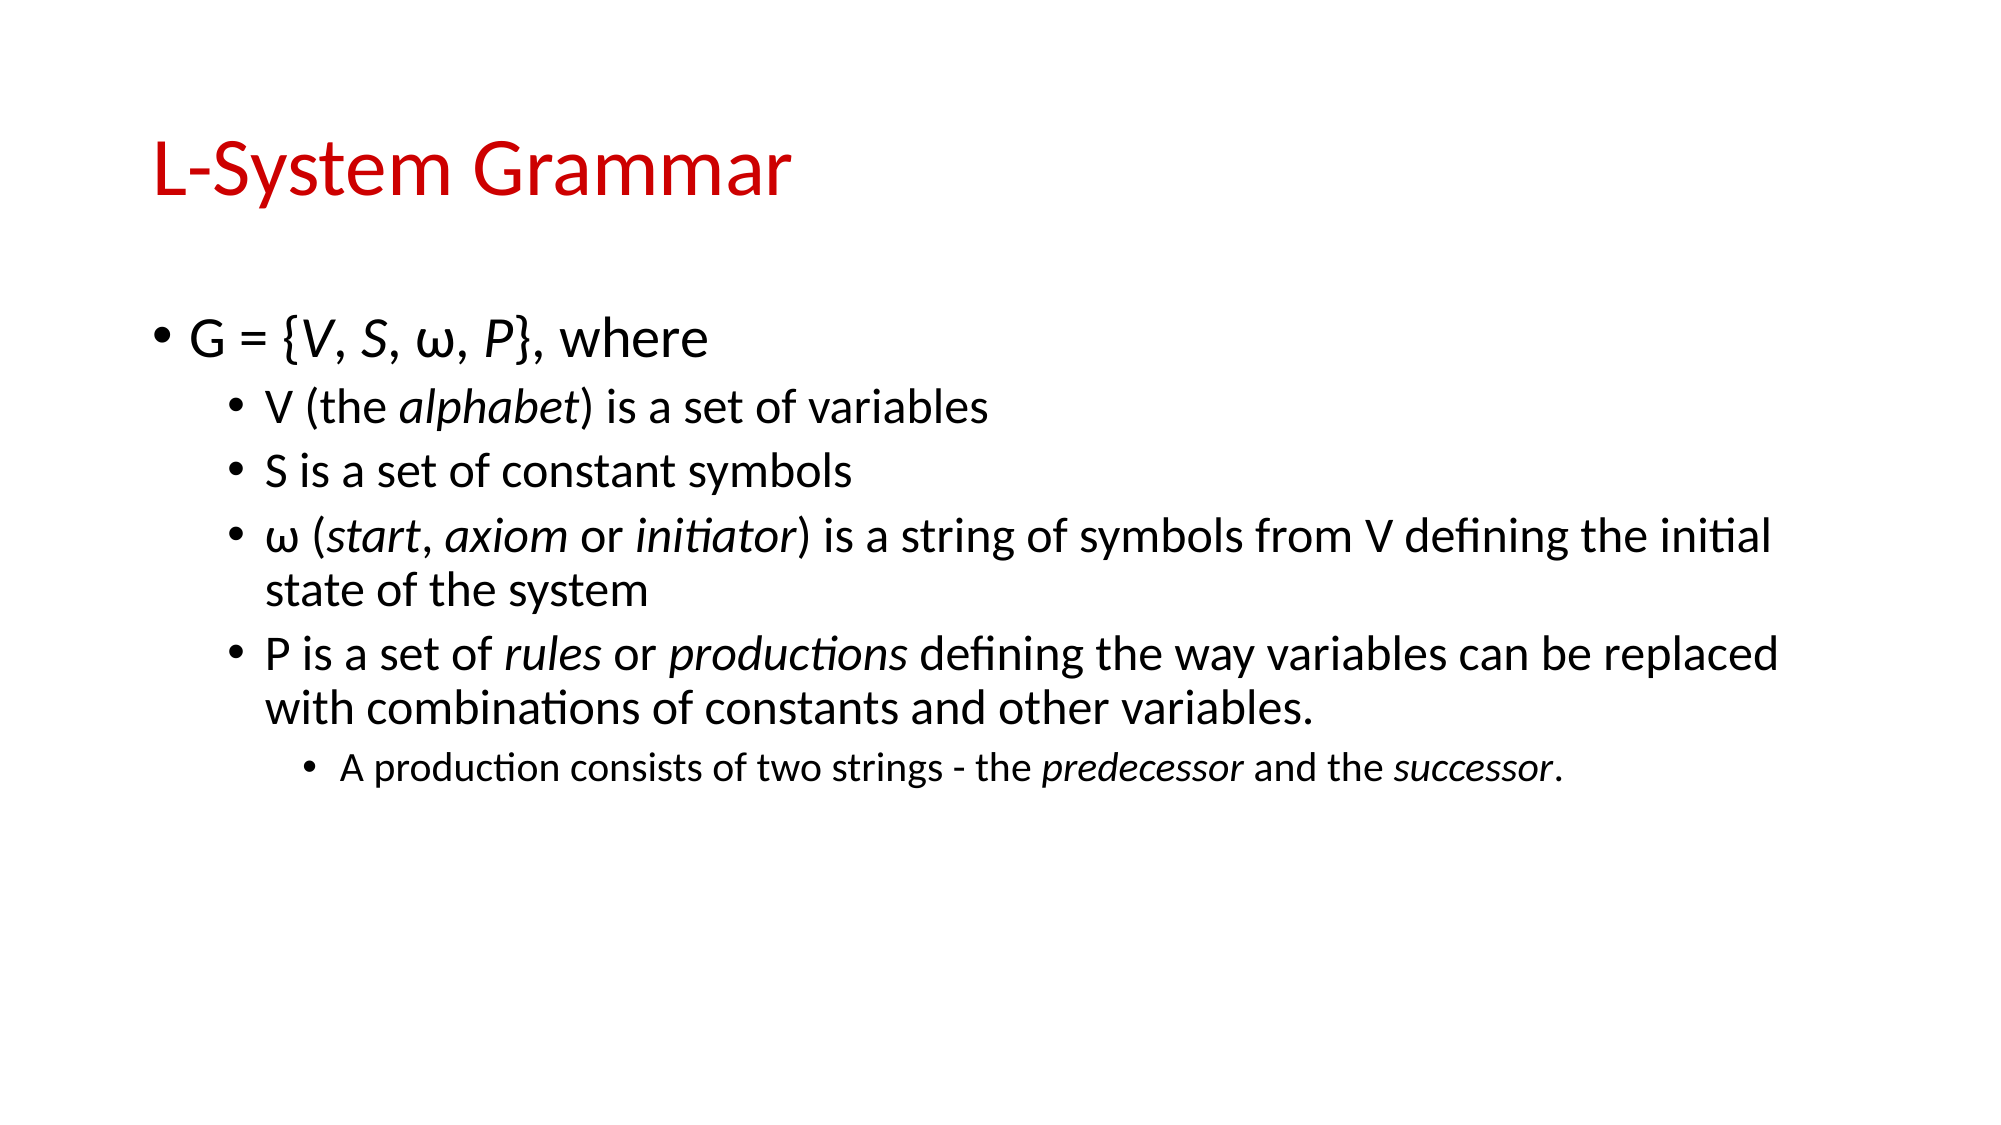

# L-System Grammar
G = {V, S, ω, P}, where
V (the alphabet) is a set of variables
S is a set of constant symbols
ω (start, axiom or initiator) is a string of symbols from V defining the initial state of the system
P is a set of rules or productions defining the way variables can be replaced with combinations of constants and other variables.
A production consists of two strings - the predecessor and the successor.